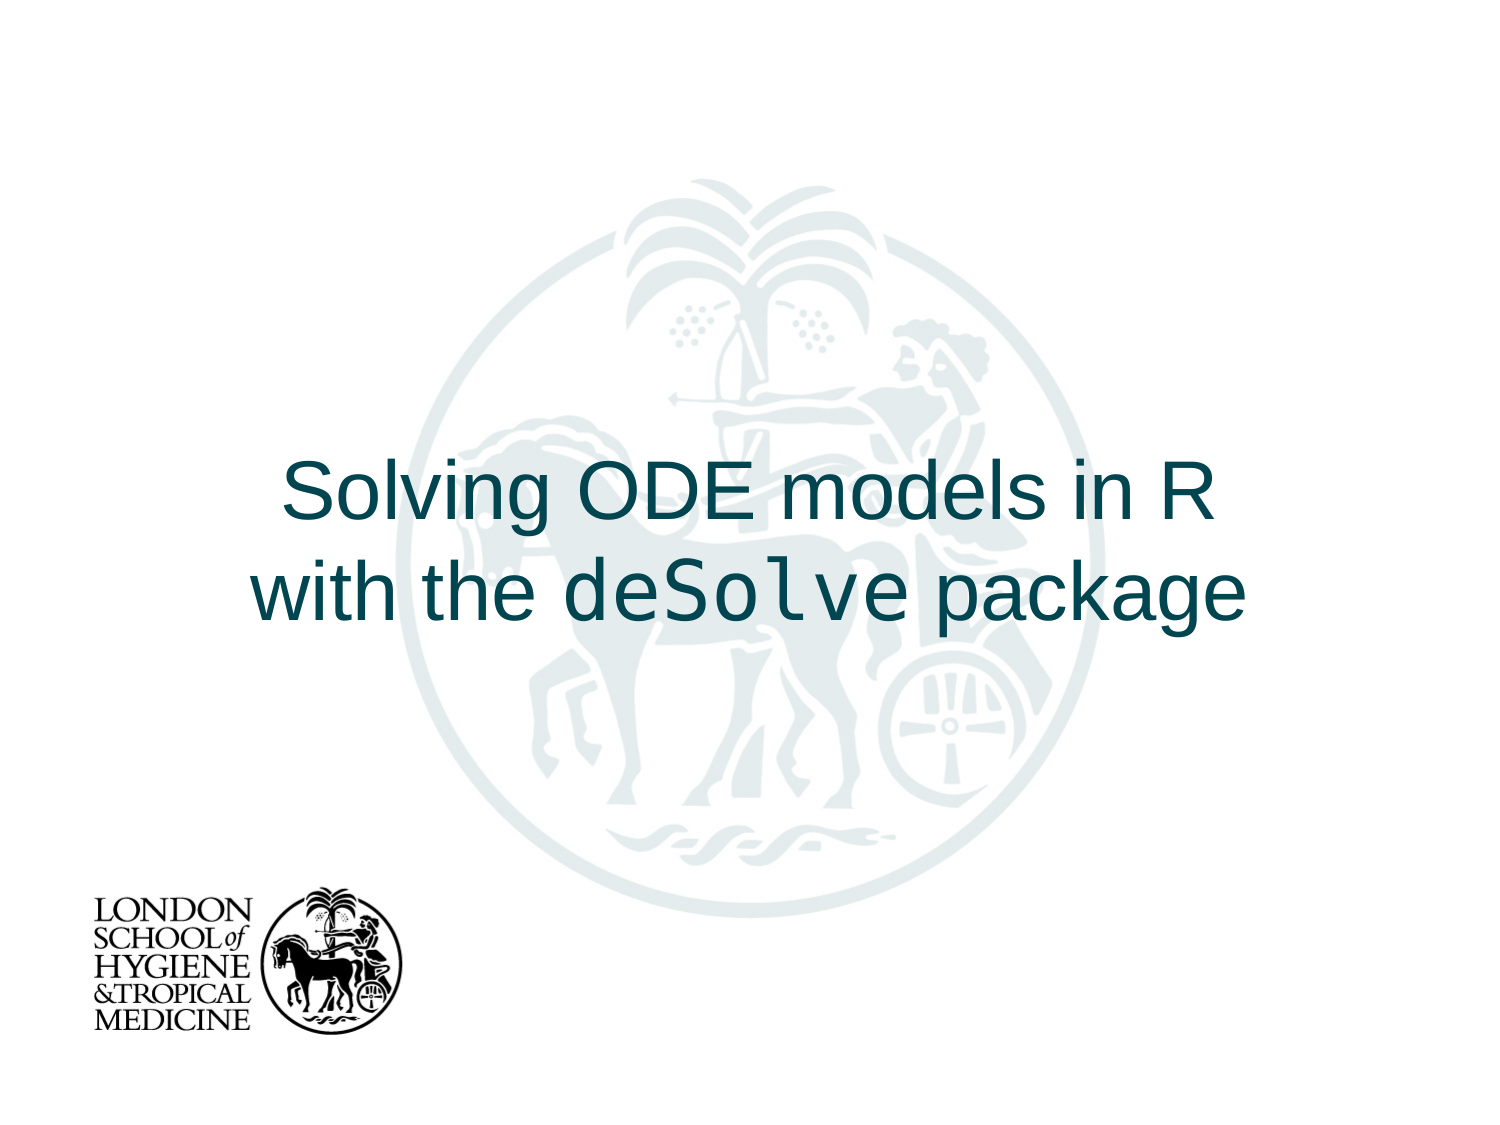

# Solving ODE models in R with the deSolve package